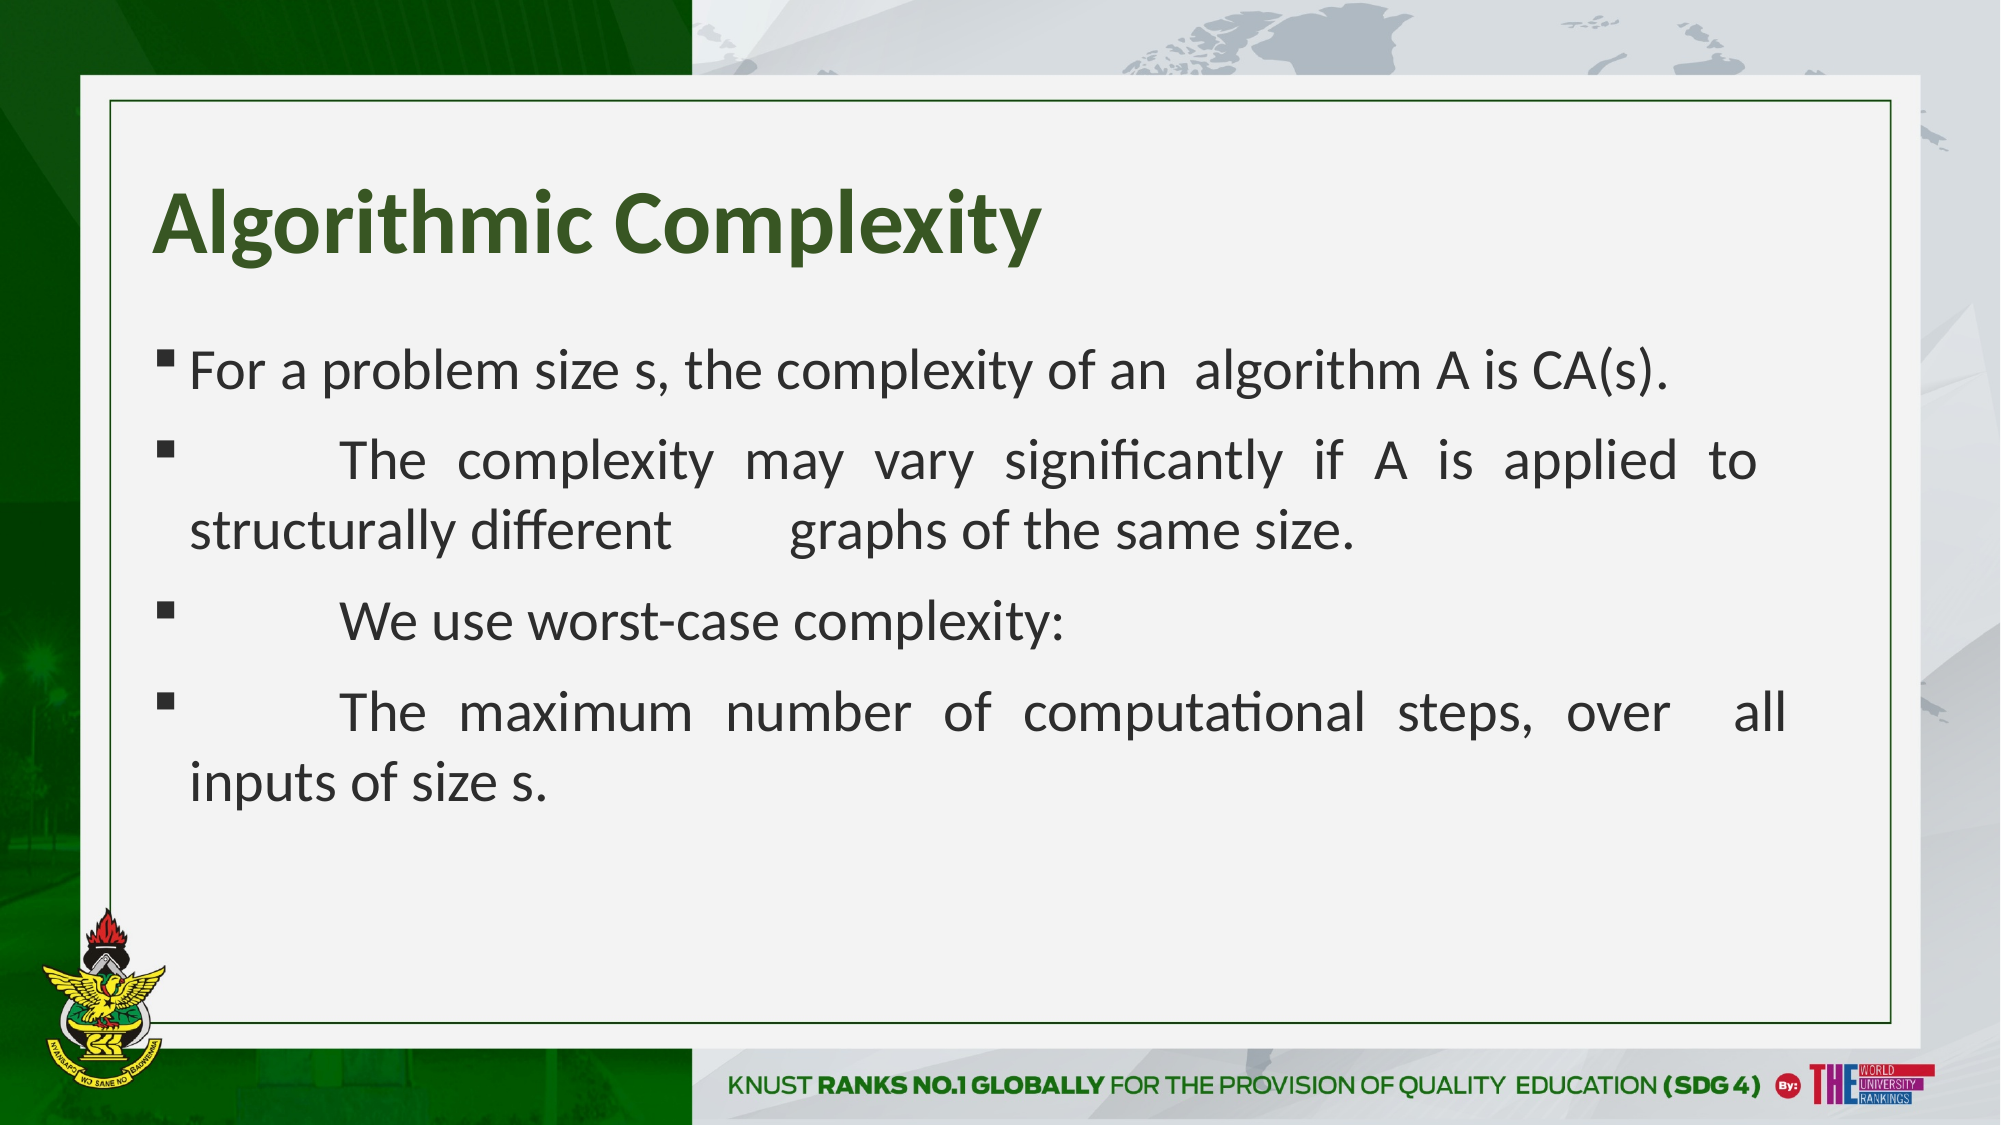

# Algorithmic Complexity
For a problem size s, the complexity of an  algorithm A is CA(s).
	The complexity may vary significantly if A is applied to  structurally different 	graphs of the same size.
	We use worst-case complexity:
	The maximum number of computational steps, over  all inputs of size s.